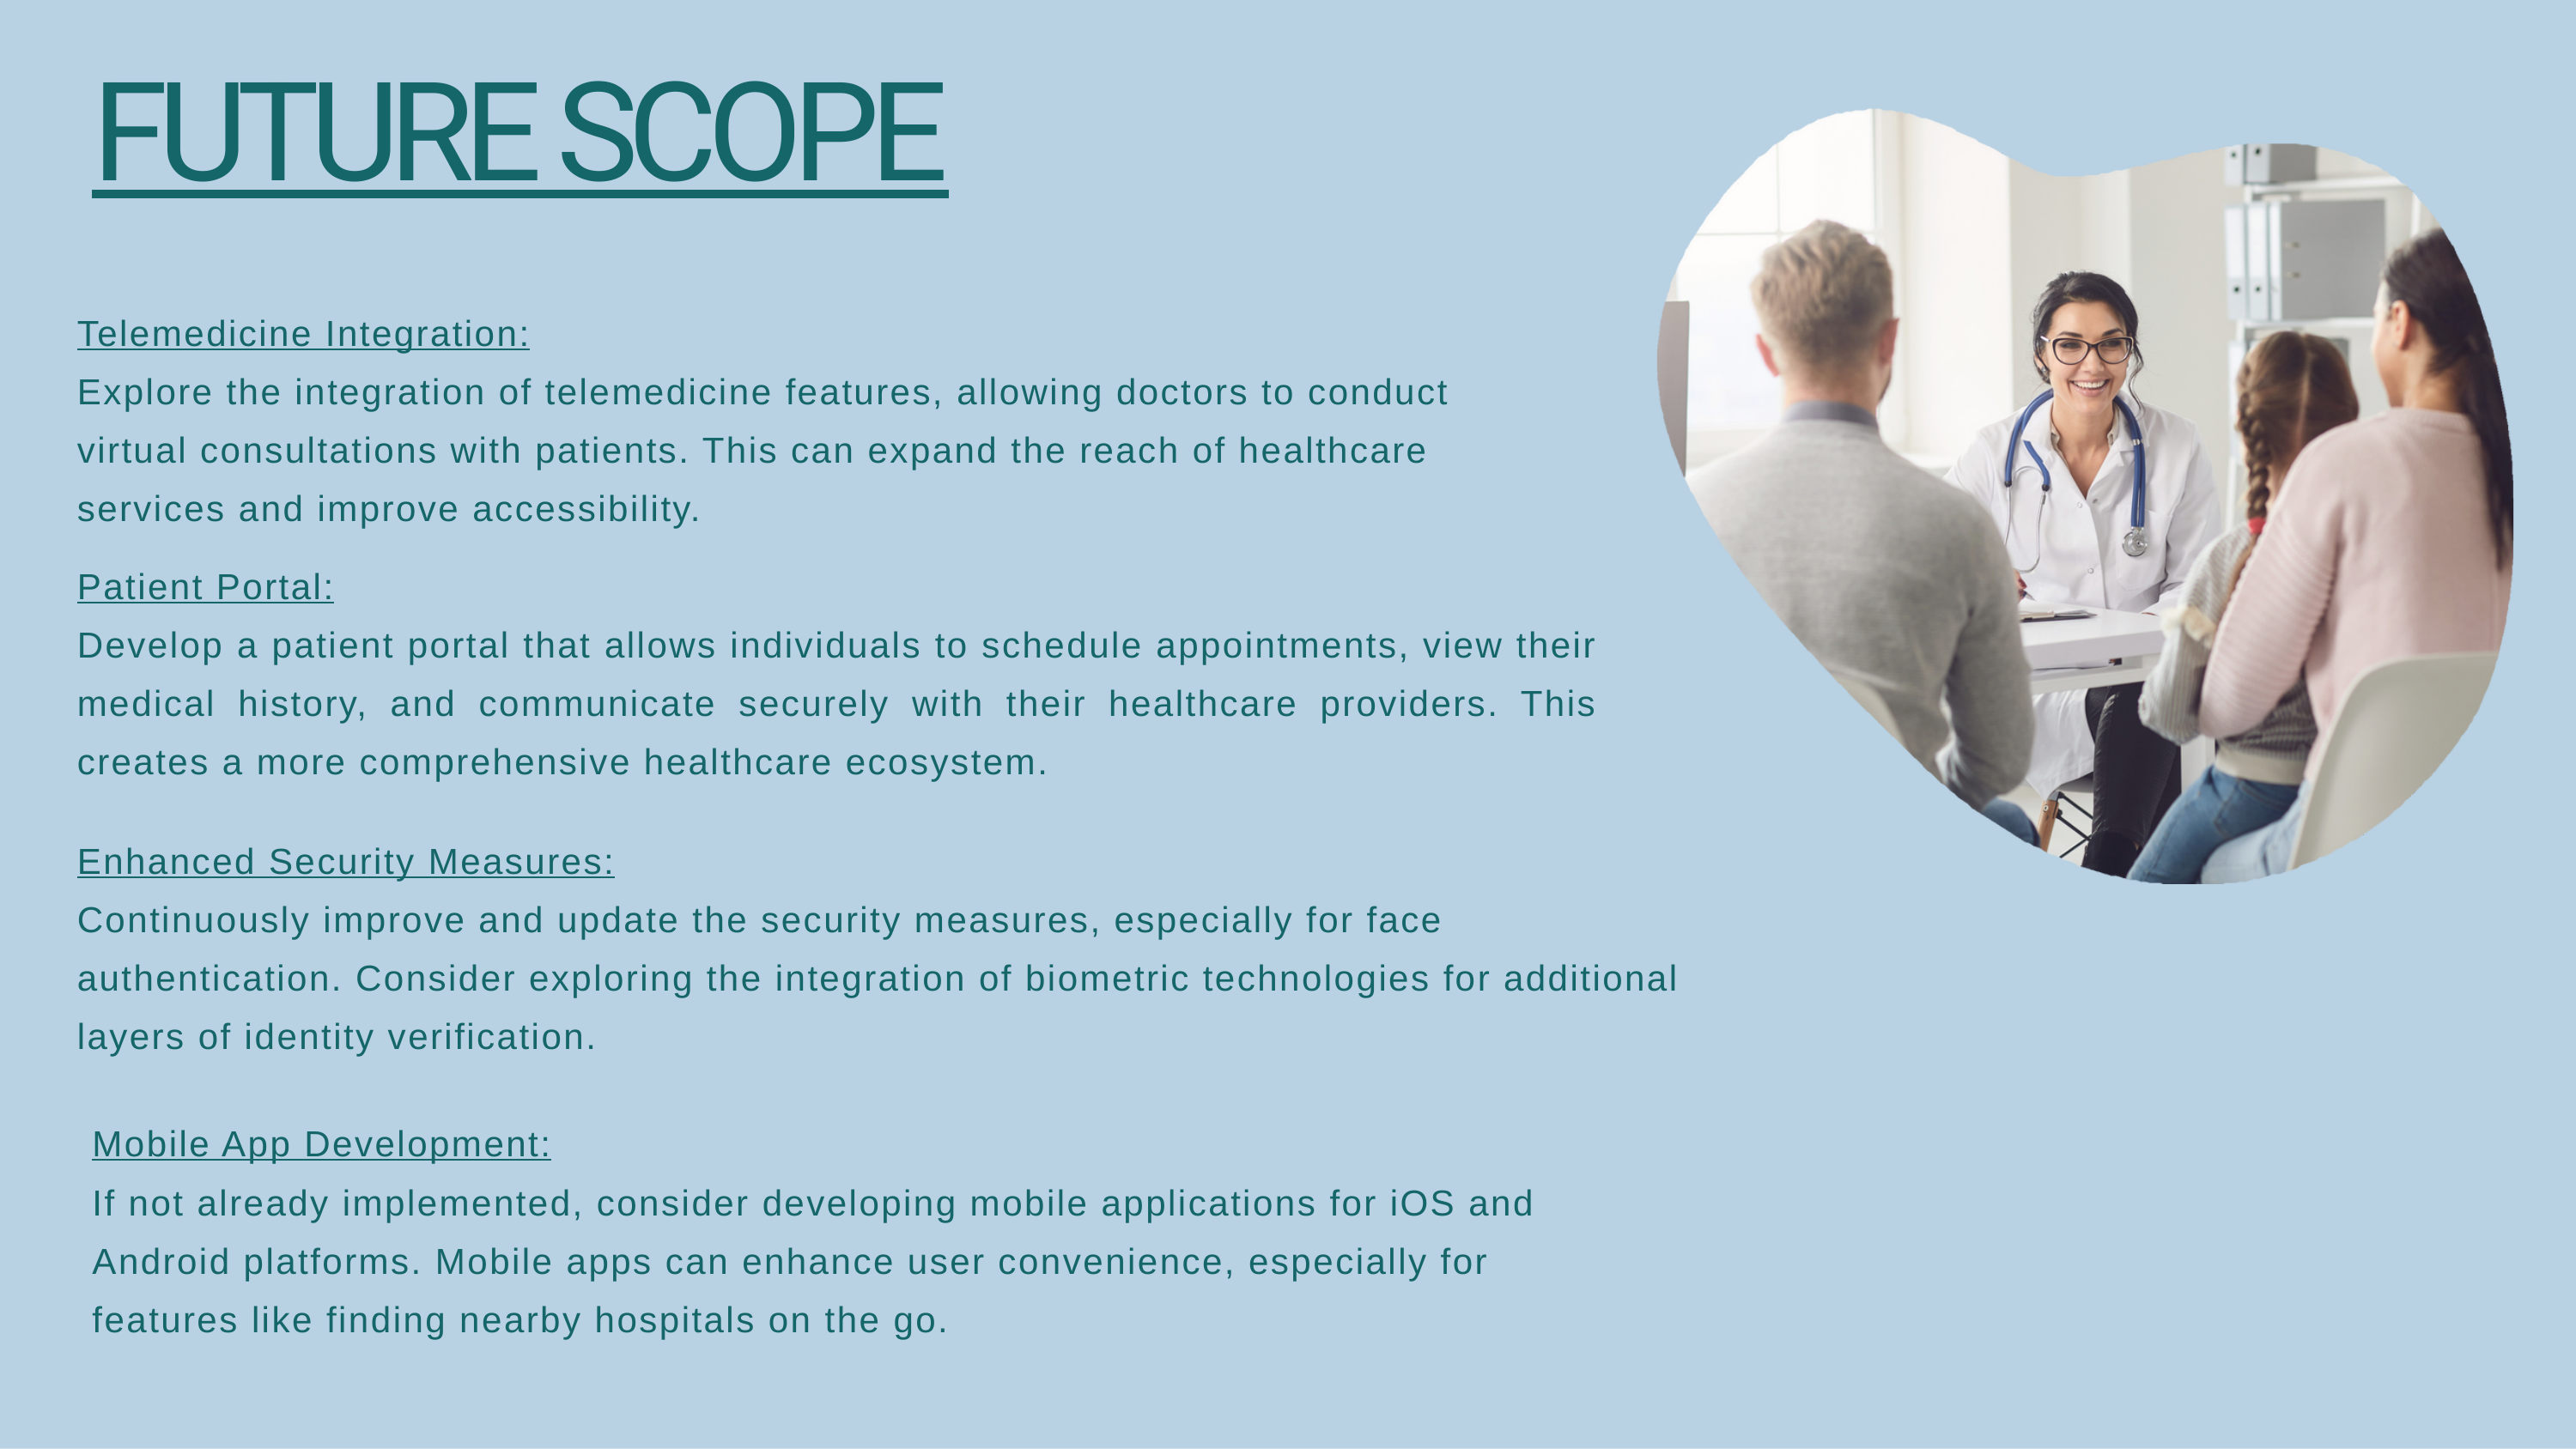

FUTURE SCOPE

Telemedicine Integration:
Explore the integration of telemedicine features, allowing doctors to conduct virtual consultations with patients. This can expand the reach of healthcare services and improve accessibility.

Patient Portal:
Develop a patient portal that allows individuals to schedule appointments, view their medical history, and communicate securely with their healthcare providers. This creates a more comprehensive healthcare ecosystem.

Enhanced Security Measures:
Continuously improve and update the security measures, especially for face authentication. Consider exploring the integration of biometric technologies for additional layers of identity verification.

Mobile App Development:
If not already implemented, consider developing mobile applications for iOS and Android platforms. Mobile apps can enhance user convenience, especially for features like finding nearby hospitals on the go.